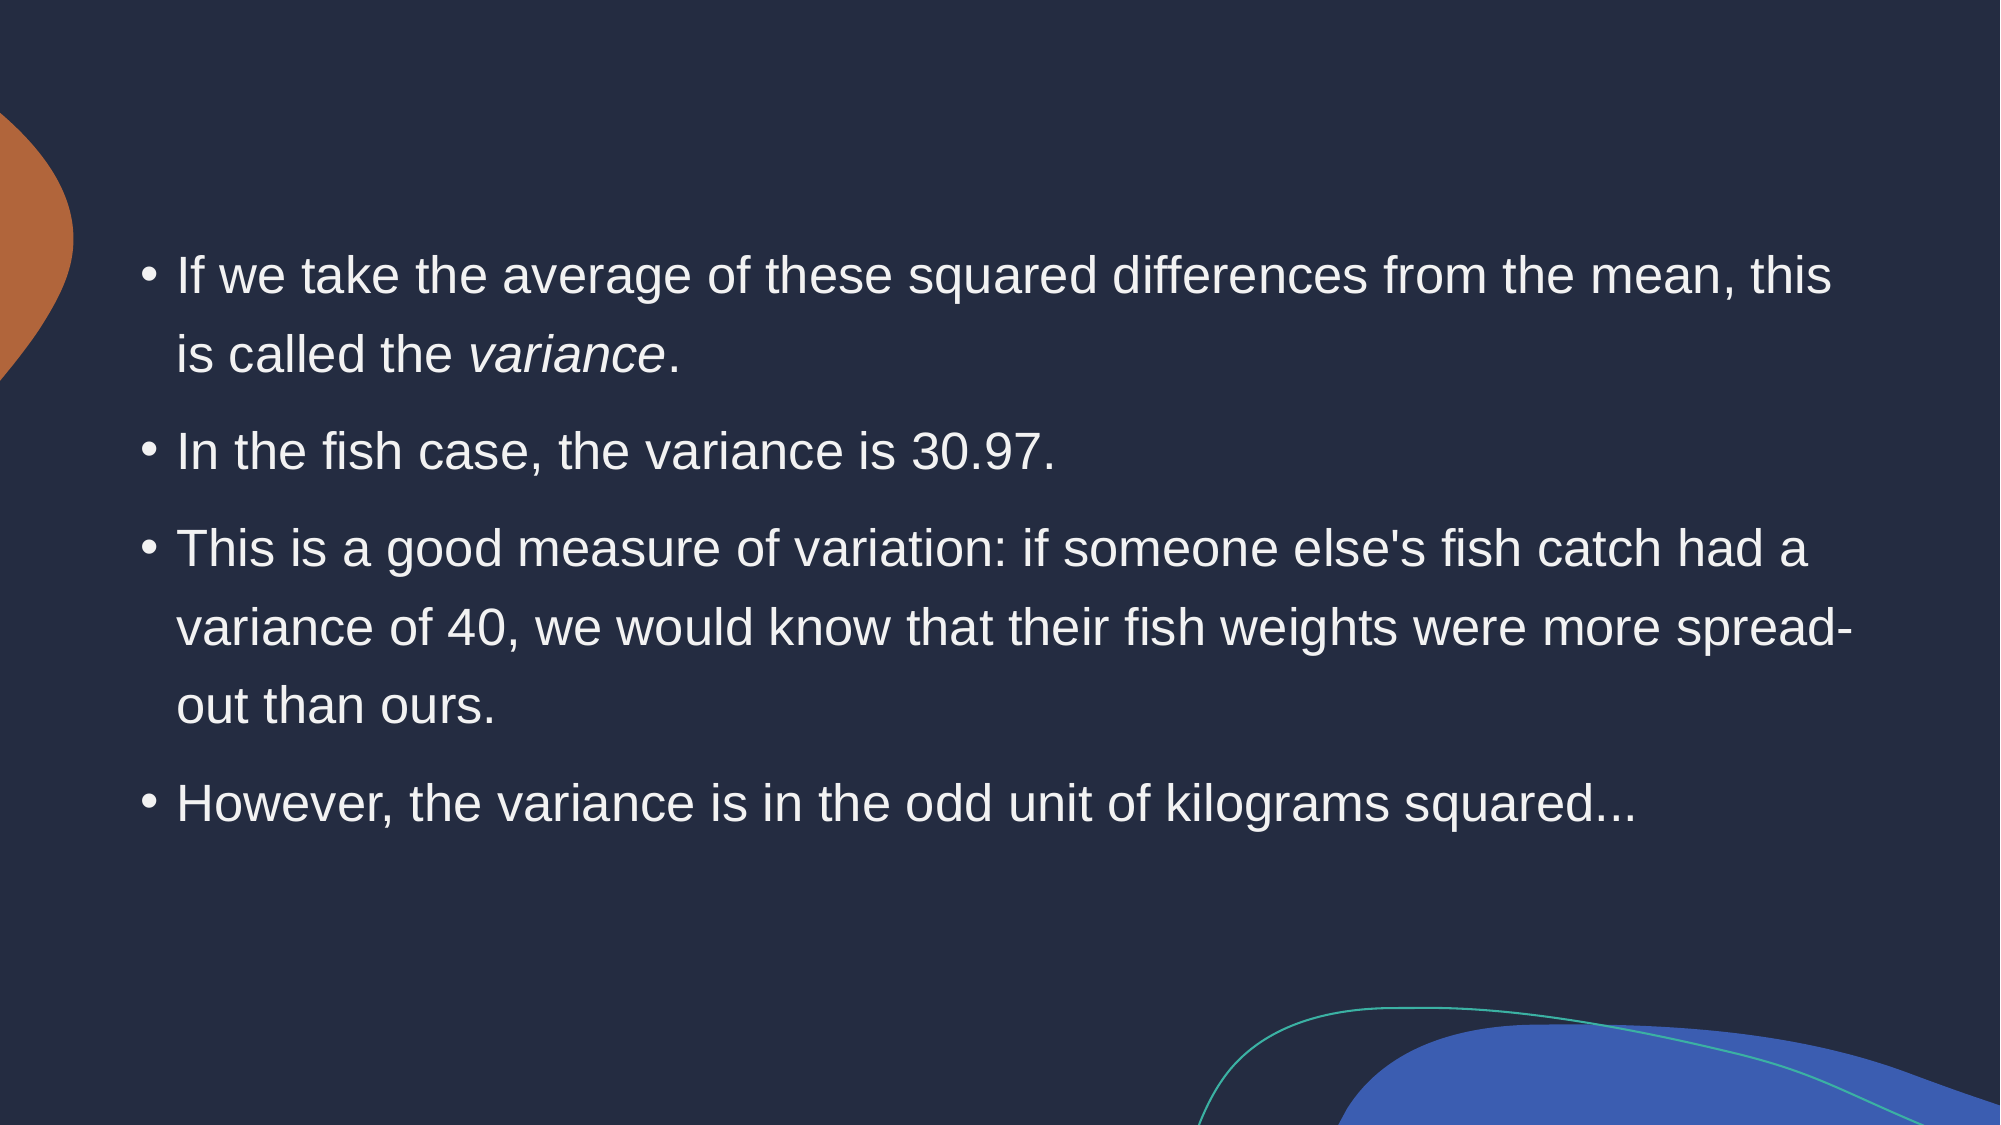

If we take the average of these squared differences from the mean, this is called the variance.
In the fish case, the variance is 30.97.
This is a good measure of variation: if someone else's fish catch had a variance of 40, we would know that their fish weights were more spread-out than ours.
However, the variance is in the odd unit of kilograms squared...